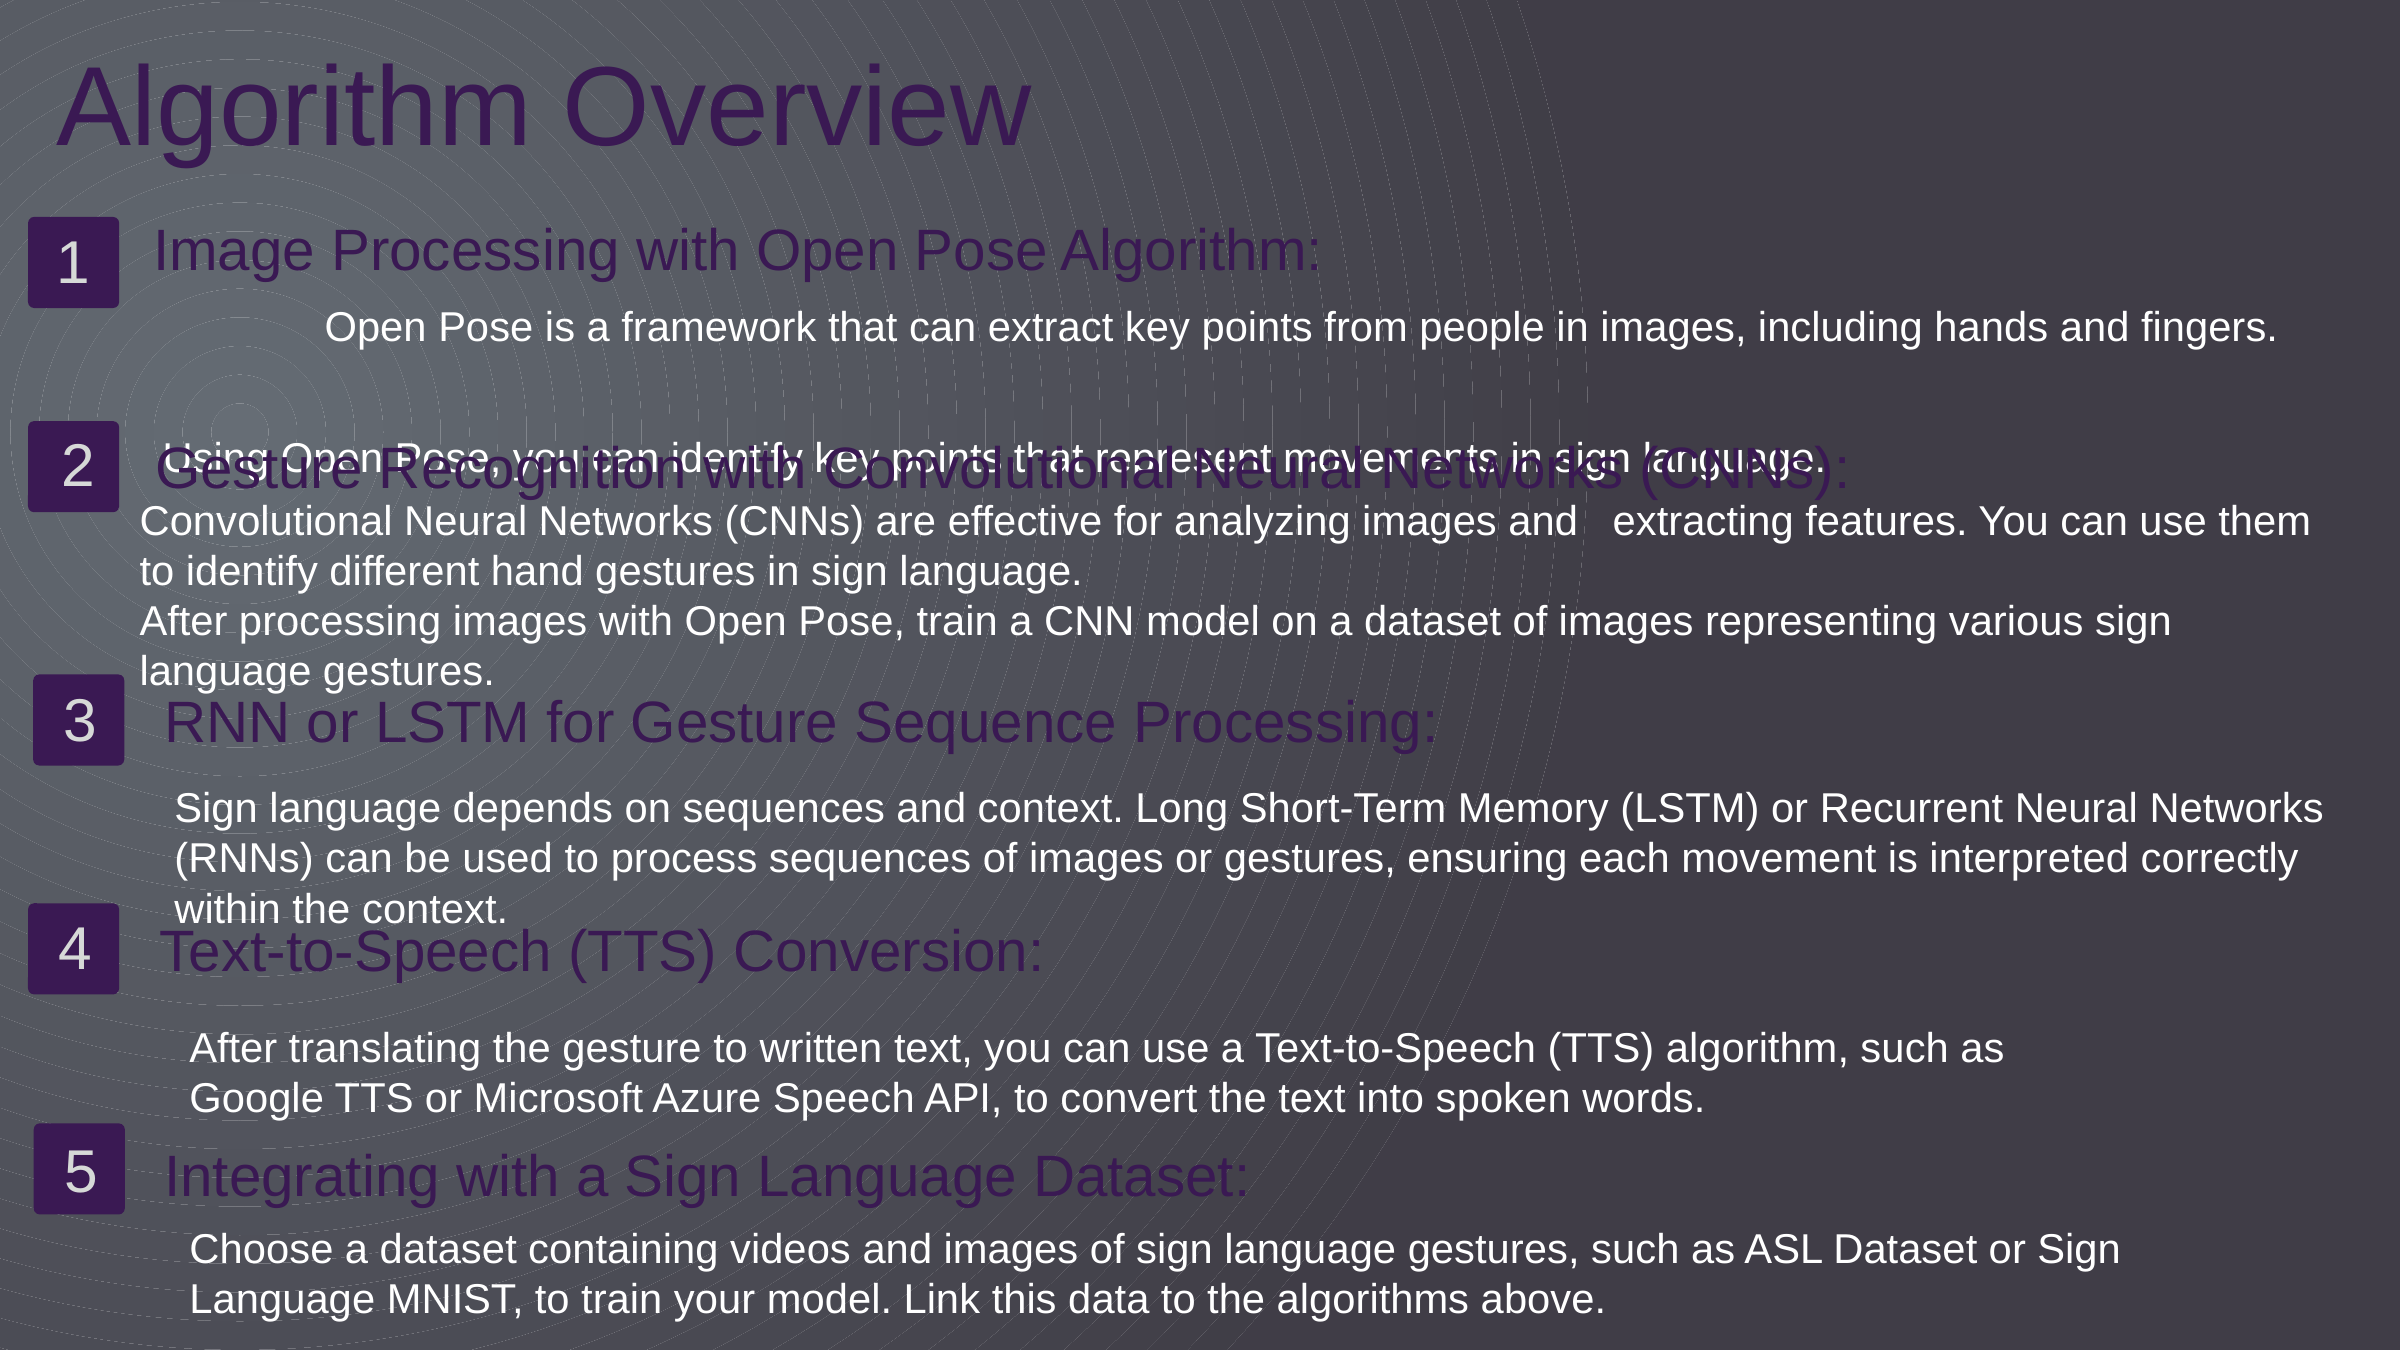

Algorithm Overview

 Image Processing with Open Pose Algorithm:
1
		Open Pose is a framework that can extract key points from people in images, including hands and fingers.
            Using Open Pose, you can identify key points that represent movements in sign language.

 Gesture Recognition with Convolutional Neural Networks (CNNs):
2
Convolutional Neural Networks (CNNs) are effective for analyzing images and   extracting features. You can use them to identify different hand gestures in sign language.
After processing images with Open Pose, train a CNN model on a dataset of images representing various sign language gestures.

RNN or LSTM for Gesture Sequence Processing:
3
Sign language depends on sequences and context. Long Short-Term Memory (LSTM) or Recurrent Neural Networks (RNNs) can be used to process sequences of images or gestures, ensuring each movement is interpreted correctly within the context.

Text-to-Speech (TTS) Conversion:
4
After translating the gesture to written text, you can use a Text-to-Speech (TTS) algorithm, such as Google TTS or Microsoft Azure Speech API, to convert the text into spoken words.

5
 Integrating with a Sign Language Dataset:
Choose a dataset containing videos and images of sign language gestures, such as ASL Dataset or Sign Language MNIST, to train your model. Link this data to the algorithms above.